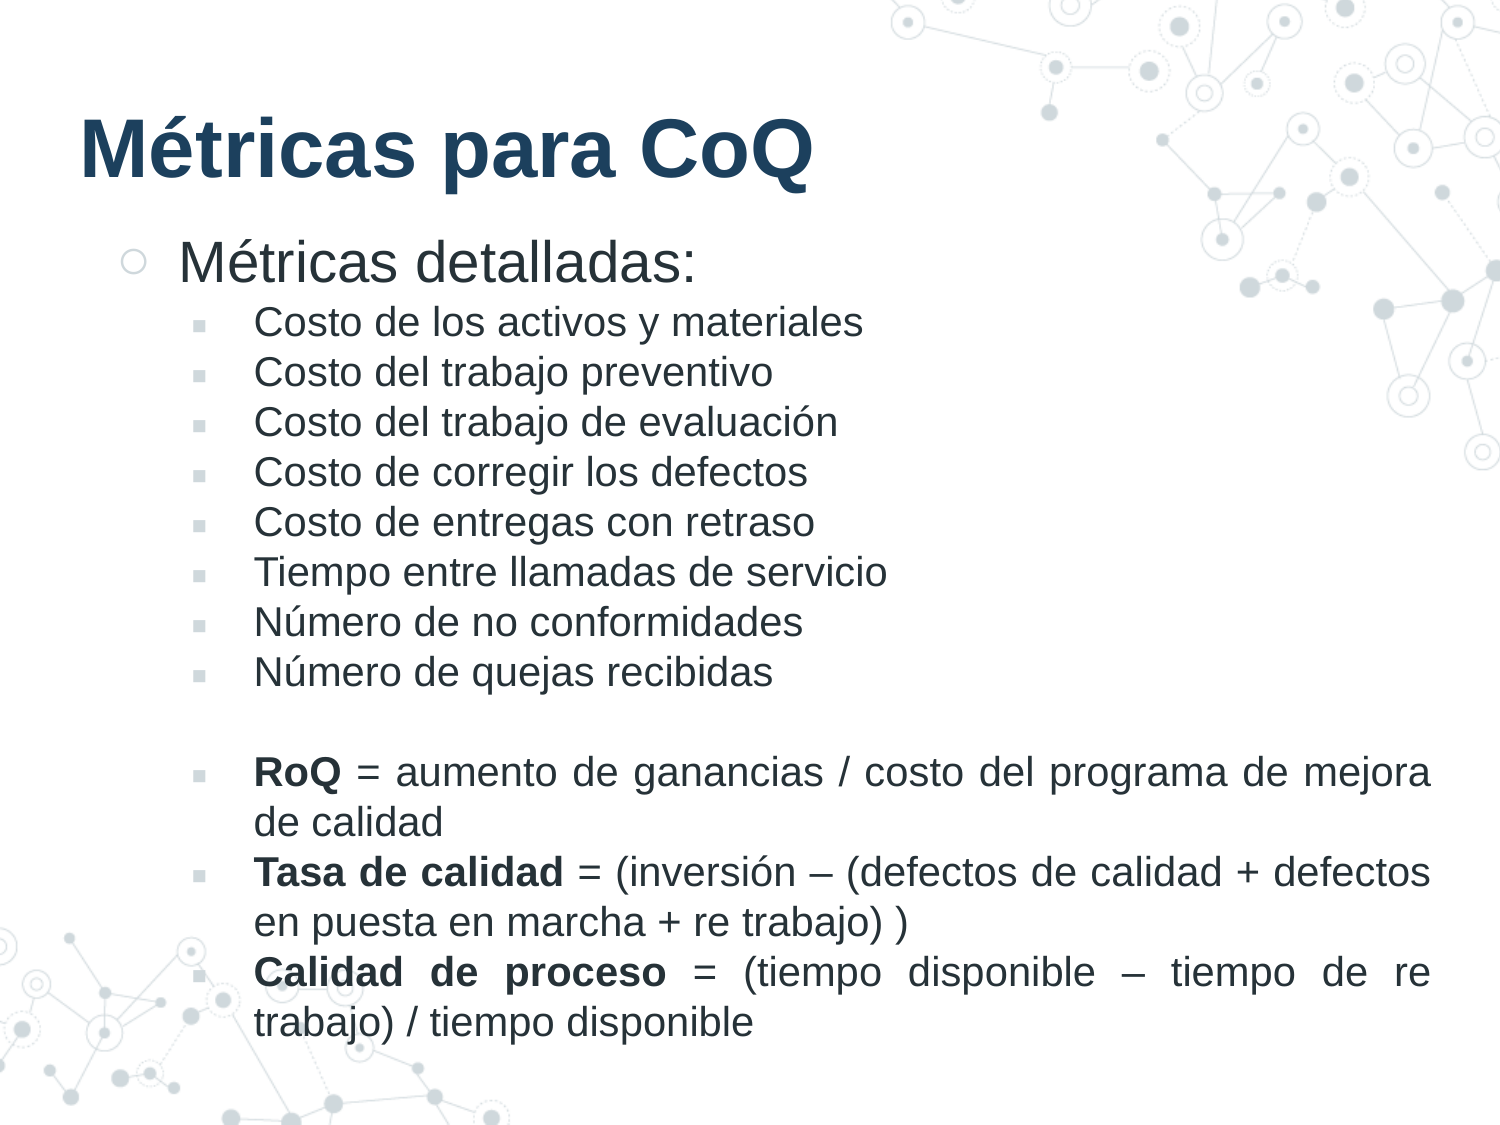

# Métricas para CoQ
Métricas detalladas:
Costo de los activos y materiales
Costo del trabajo preventivo
Costo del trabajo de evaluación
Costo de corregir los defectos
Costo de entregas con retraso
Tiempo entre llamadas de servicio
Número de no conformidades
Número de quejas recibidas

RoQ = aumento de ganancias / costo del programa de mejora de calidad
Tasa de calidad = (inversión – (defectos de calidad + defectos en puesta en marcha + re trabajo) )
Calidad de proceso = (tiempo disponible – tiempo de re trabajo) / tiempo disponible